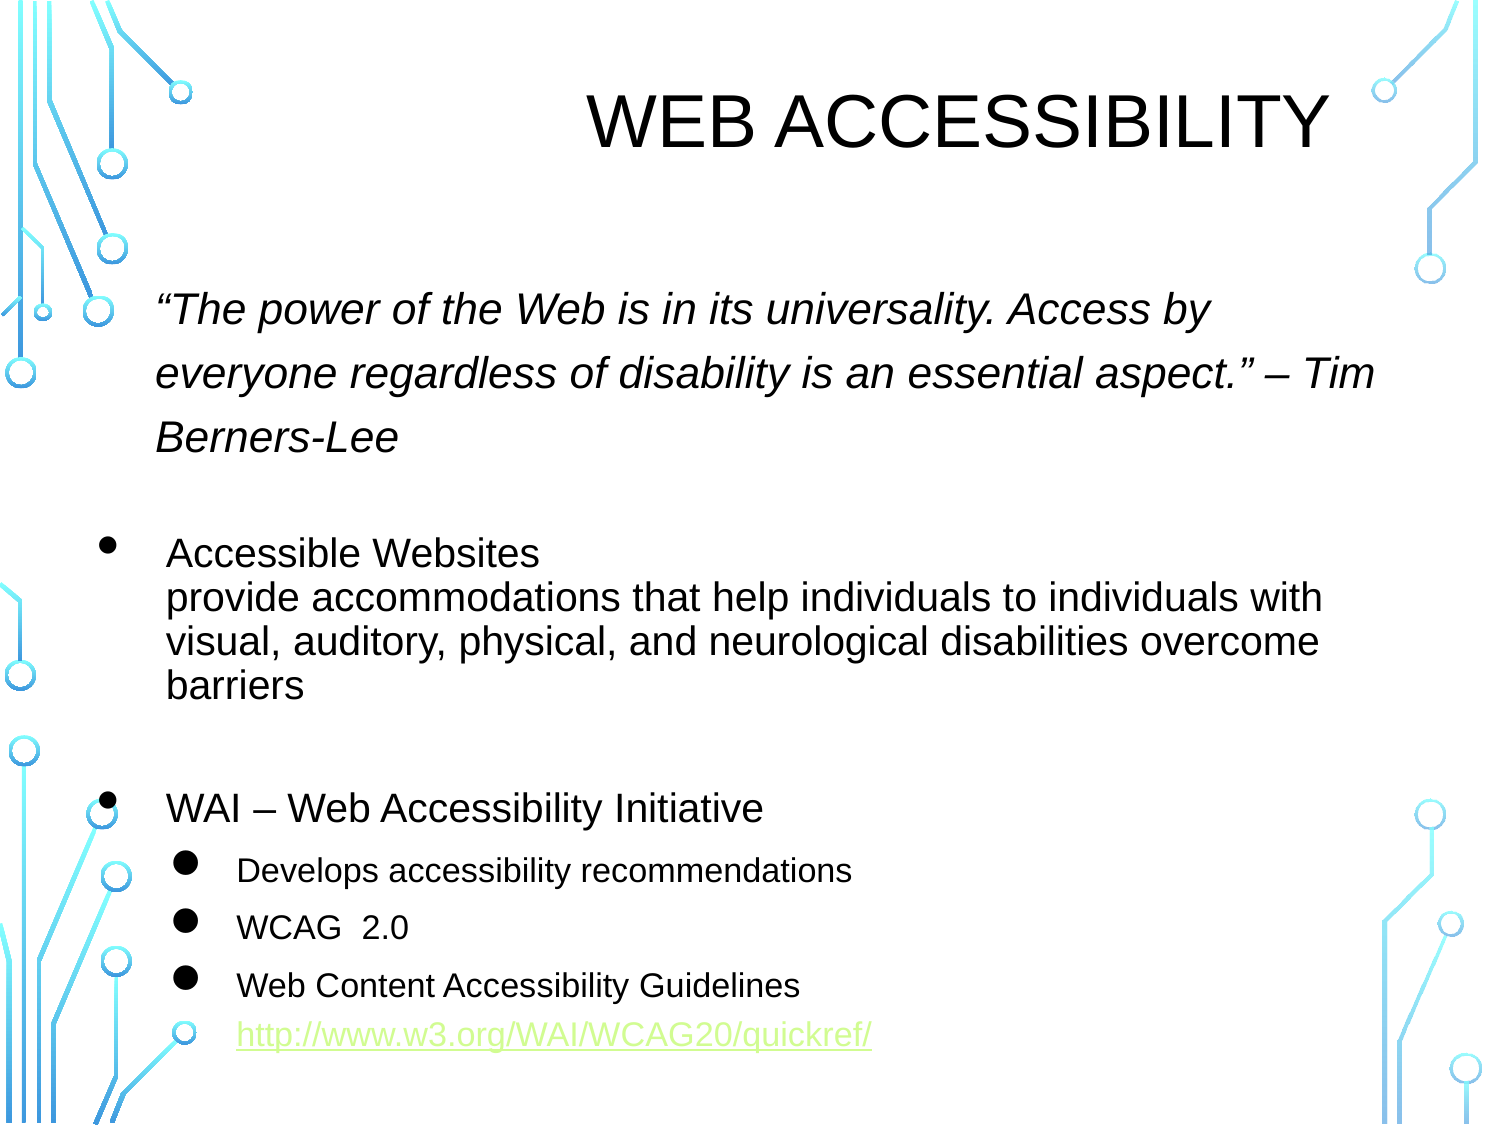

# Web Accessibility
“The power of the Web is in its universality. Access by everyone regardless of disability is an essential aspect.” – Tim Berners-Lee
Accessible Websites
provide accommodations that help individuals to individuals with visual, auditory, physical, and neurological disabilities overcome barriers

WAI – Web Accessibility Initiative
Develops accessibility recommendations
WCAG  2.0
Web Content Accessibility Guidelines
http://www.w3.org/WAI/WCAG20/quickref/

14